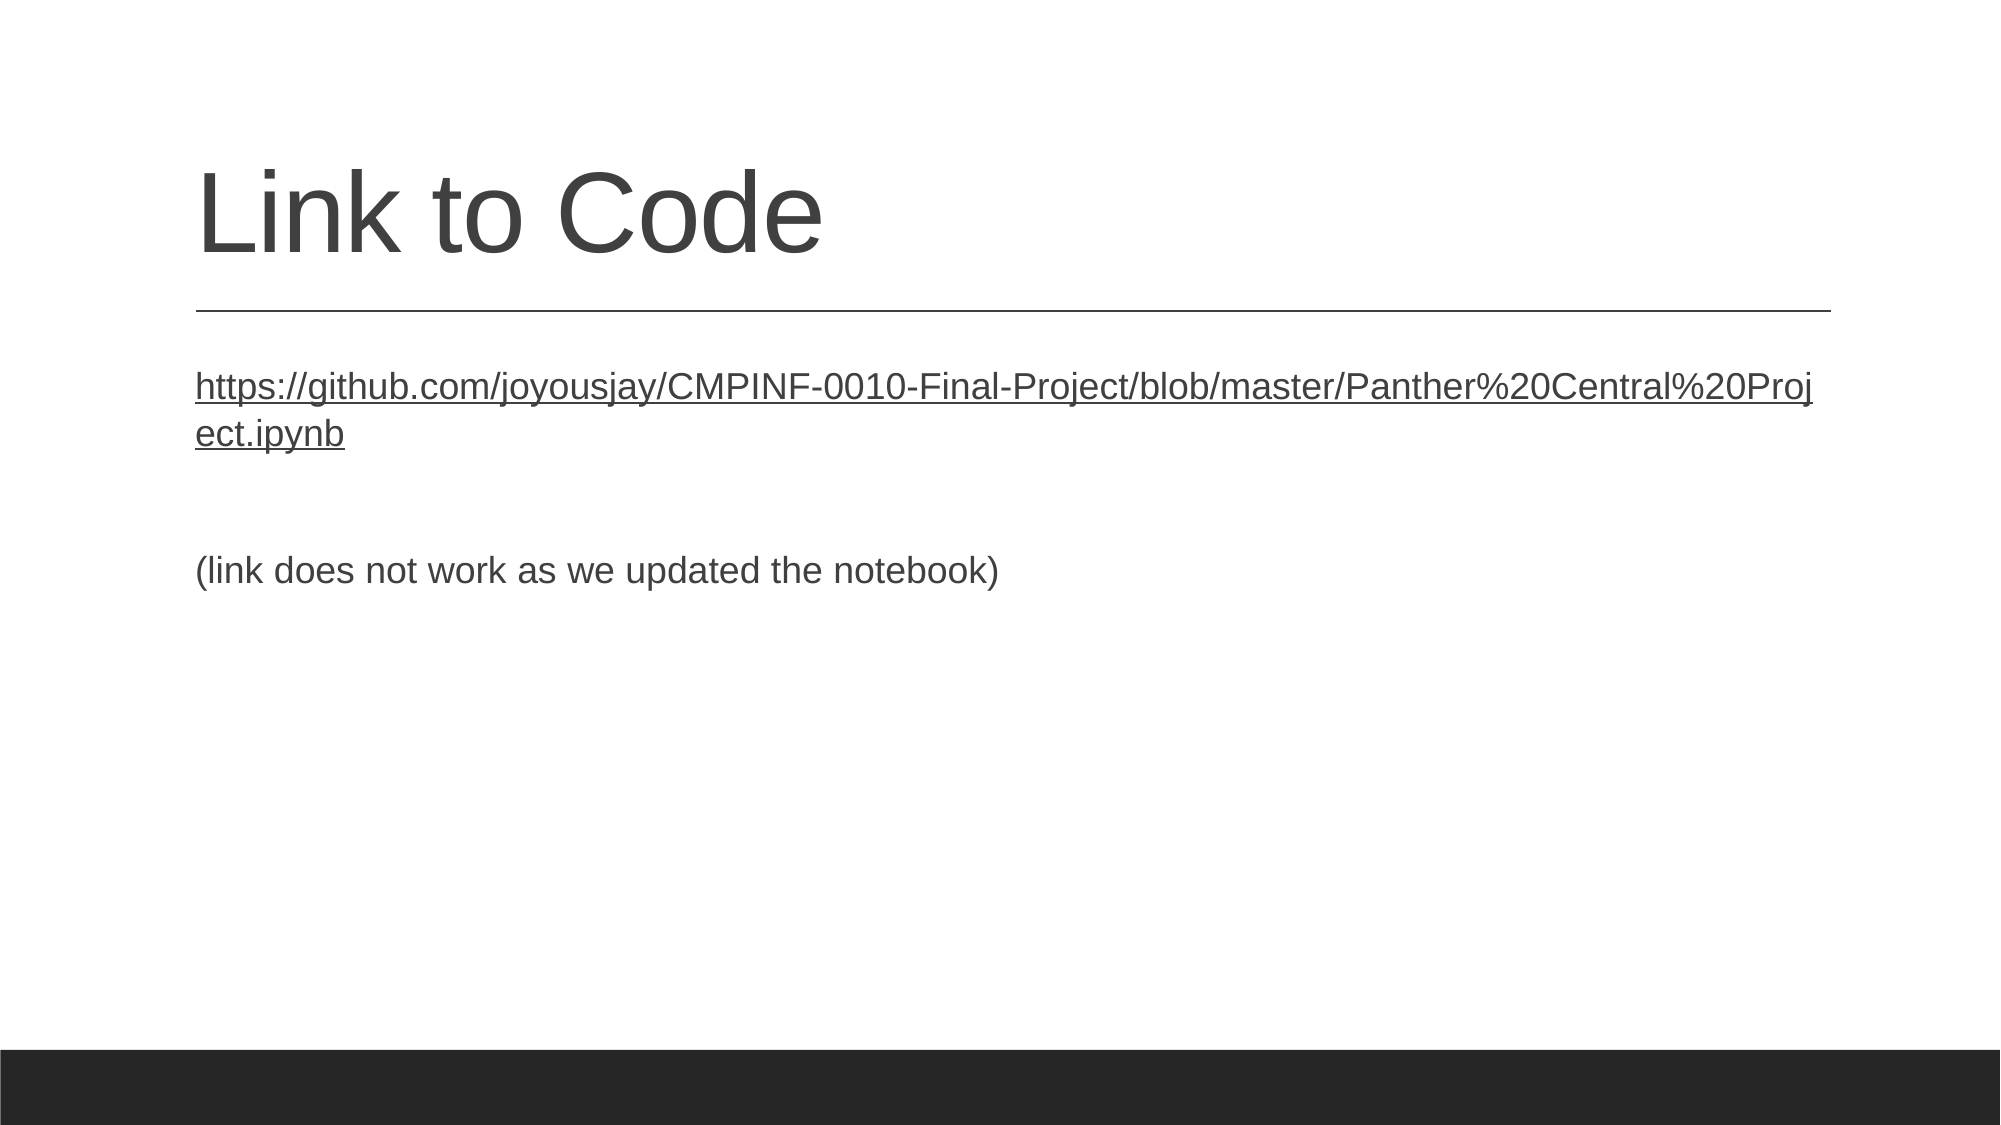

# Link to Code
https://github.com/joyousjay/CMPINF-0010-Final-Project/blob/master/Panther%20Central%20Project.ipynb
(link does not work as we updated the notebook)